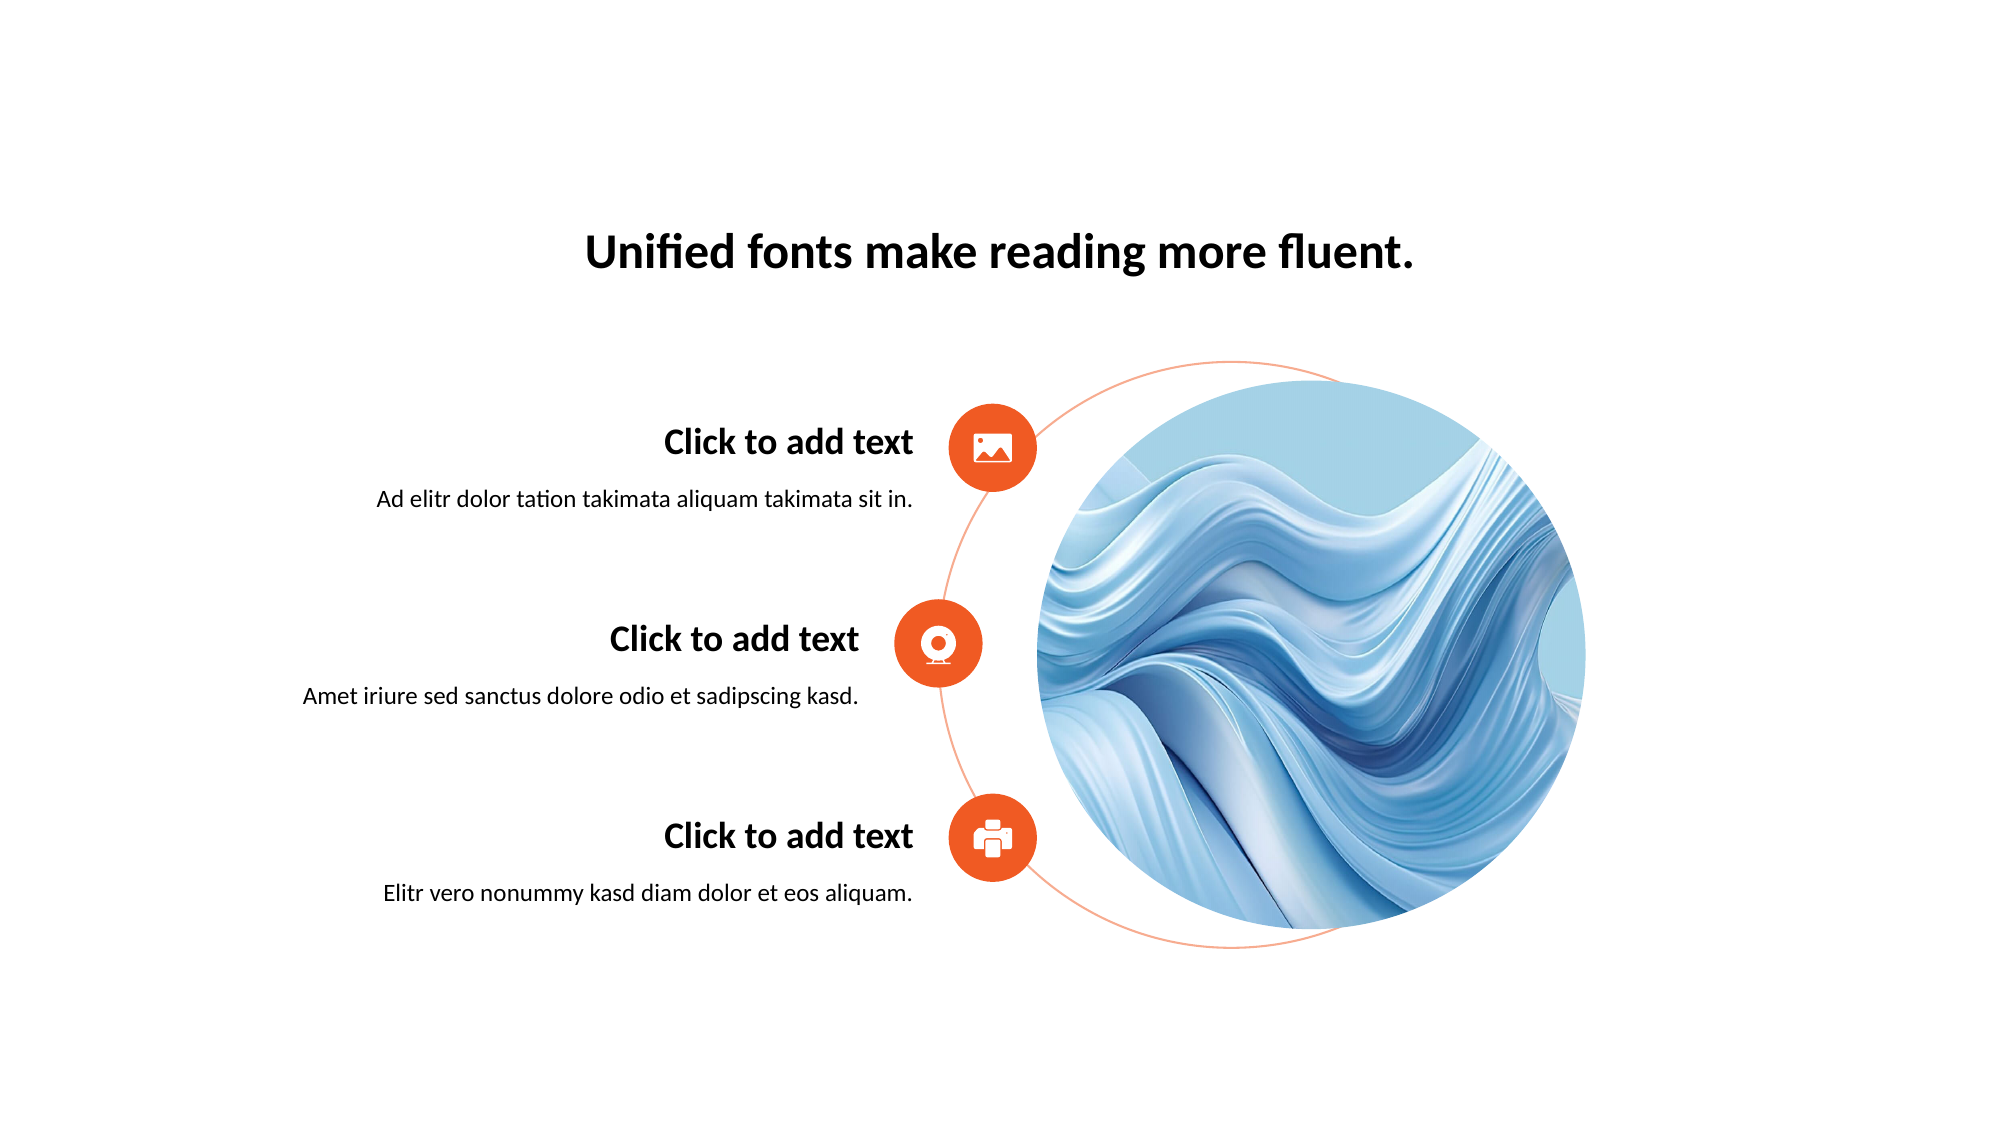

Unified fonts make reading more fluent.

Click to add text

Ad elitr dolor tation takimata aliquam takimata sit in.
Click to add text

Amet iriure sed sanctus dolore odio et sadipscing kasd.
Click to add text

Elitr vero nonummy kasd diam dolor et eos aliquam.